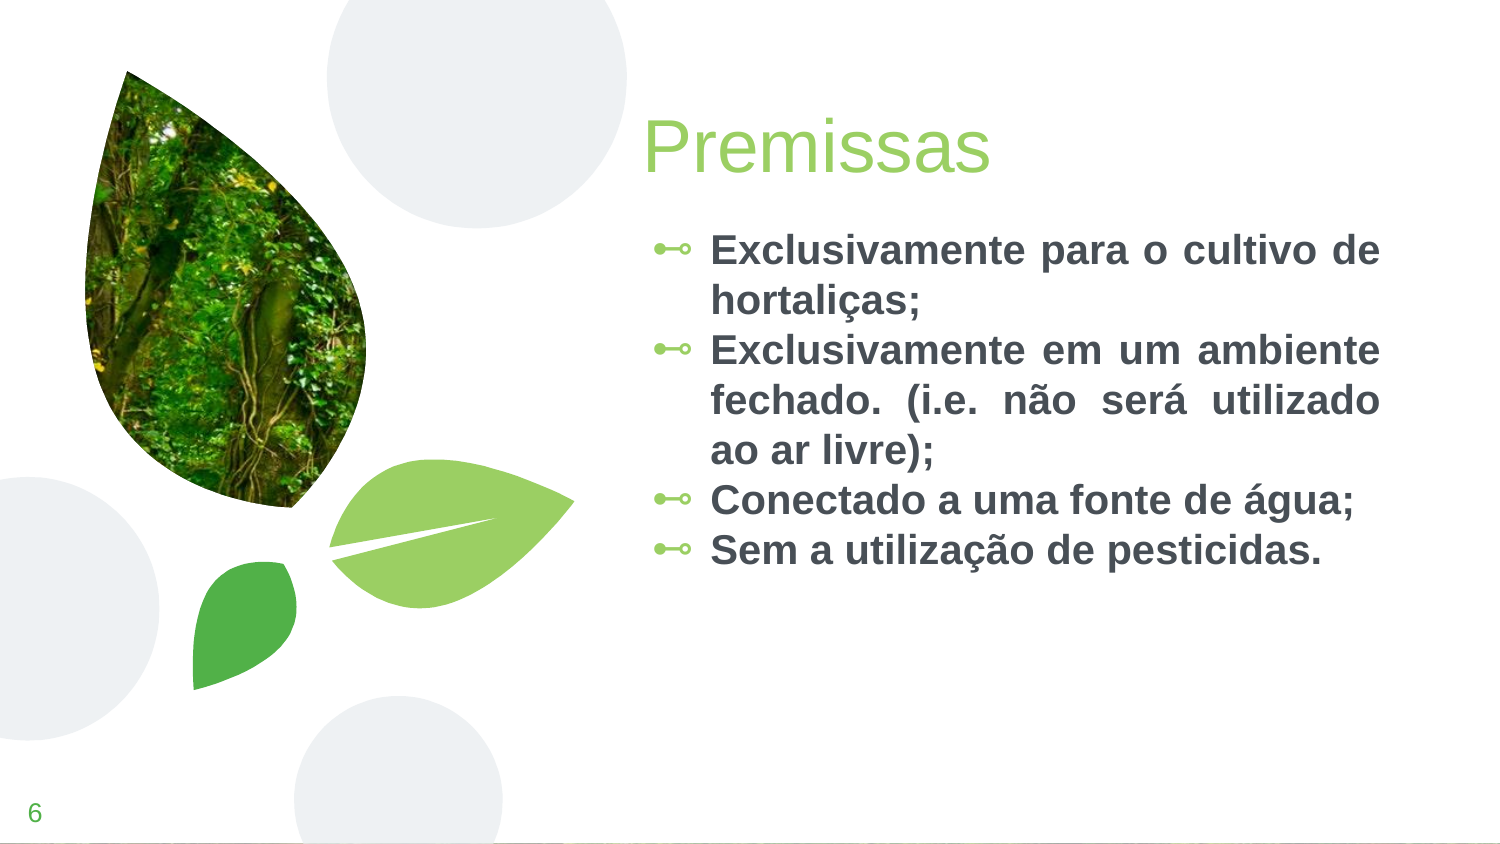

# Premissas
Exclusivamente para o cultivo de hortaliças;
Exclusivamente em um ambiente fechado. (i.e. não será utilizado ao ar livre);
Conectado a uma fonte de água;
Sem a utilização de pesticidas.
6